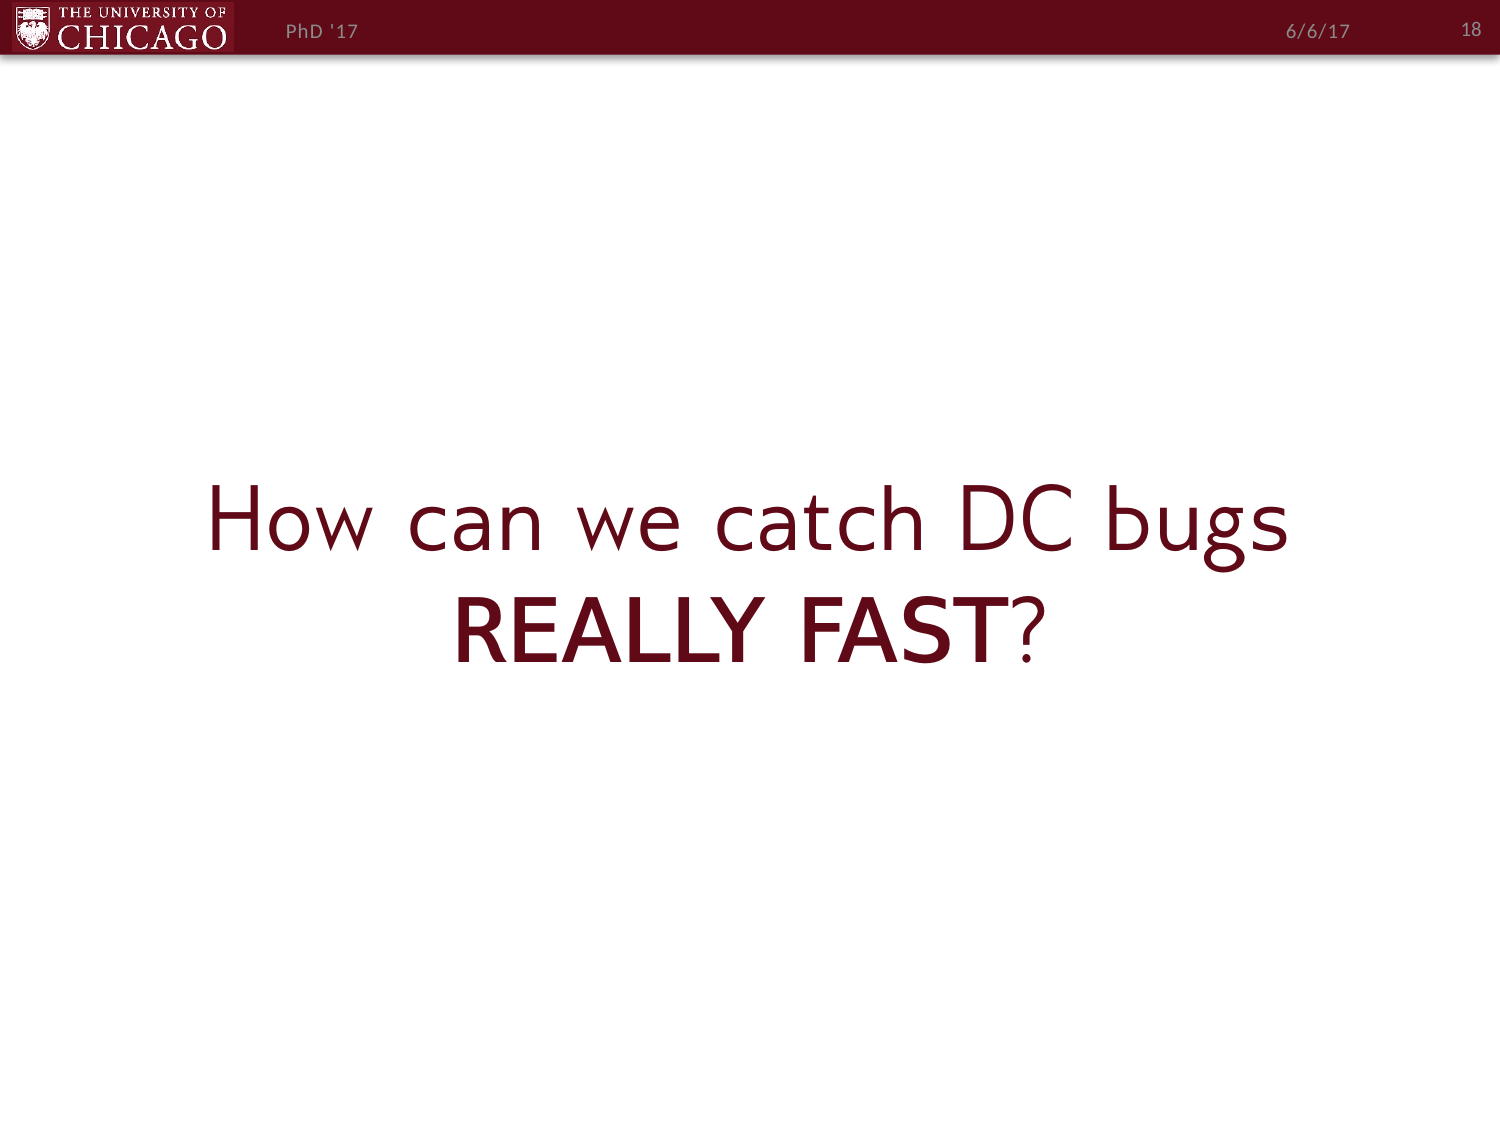

18
PhD '17
6/6/17
# How can we catch DC bugs REALLY FAST?